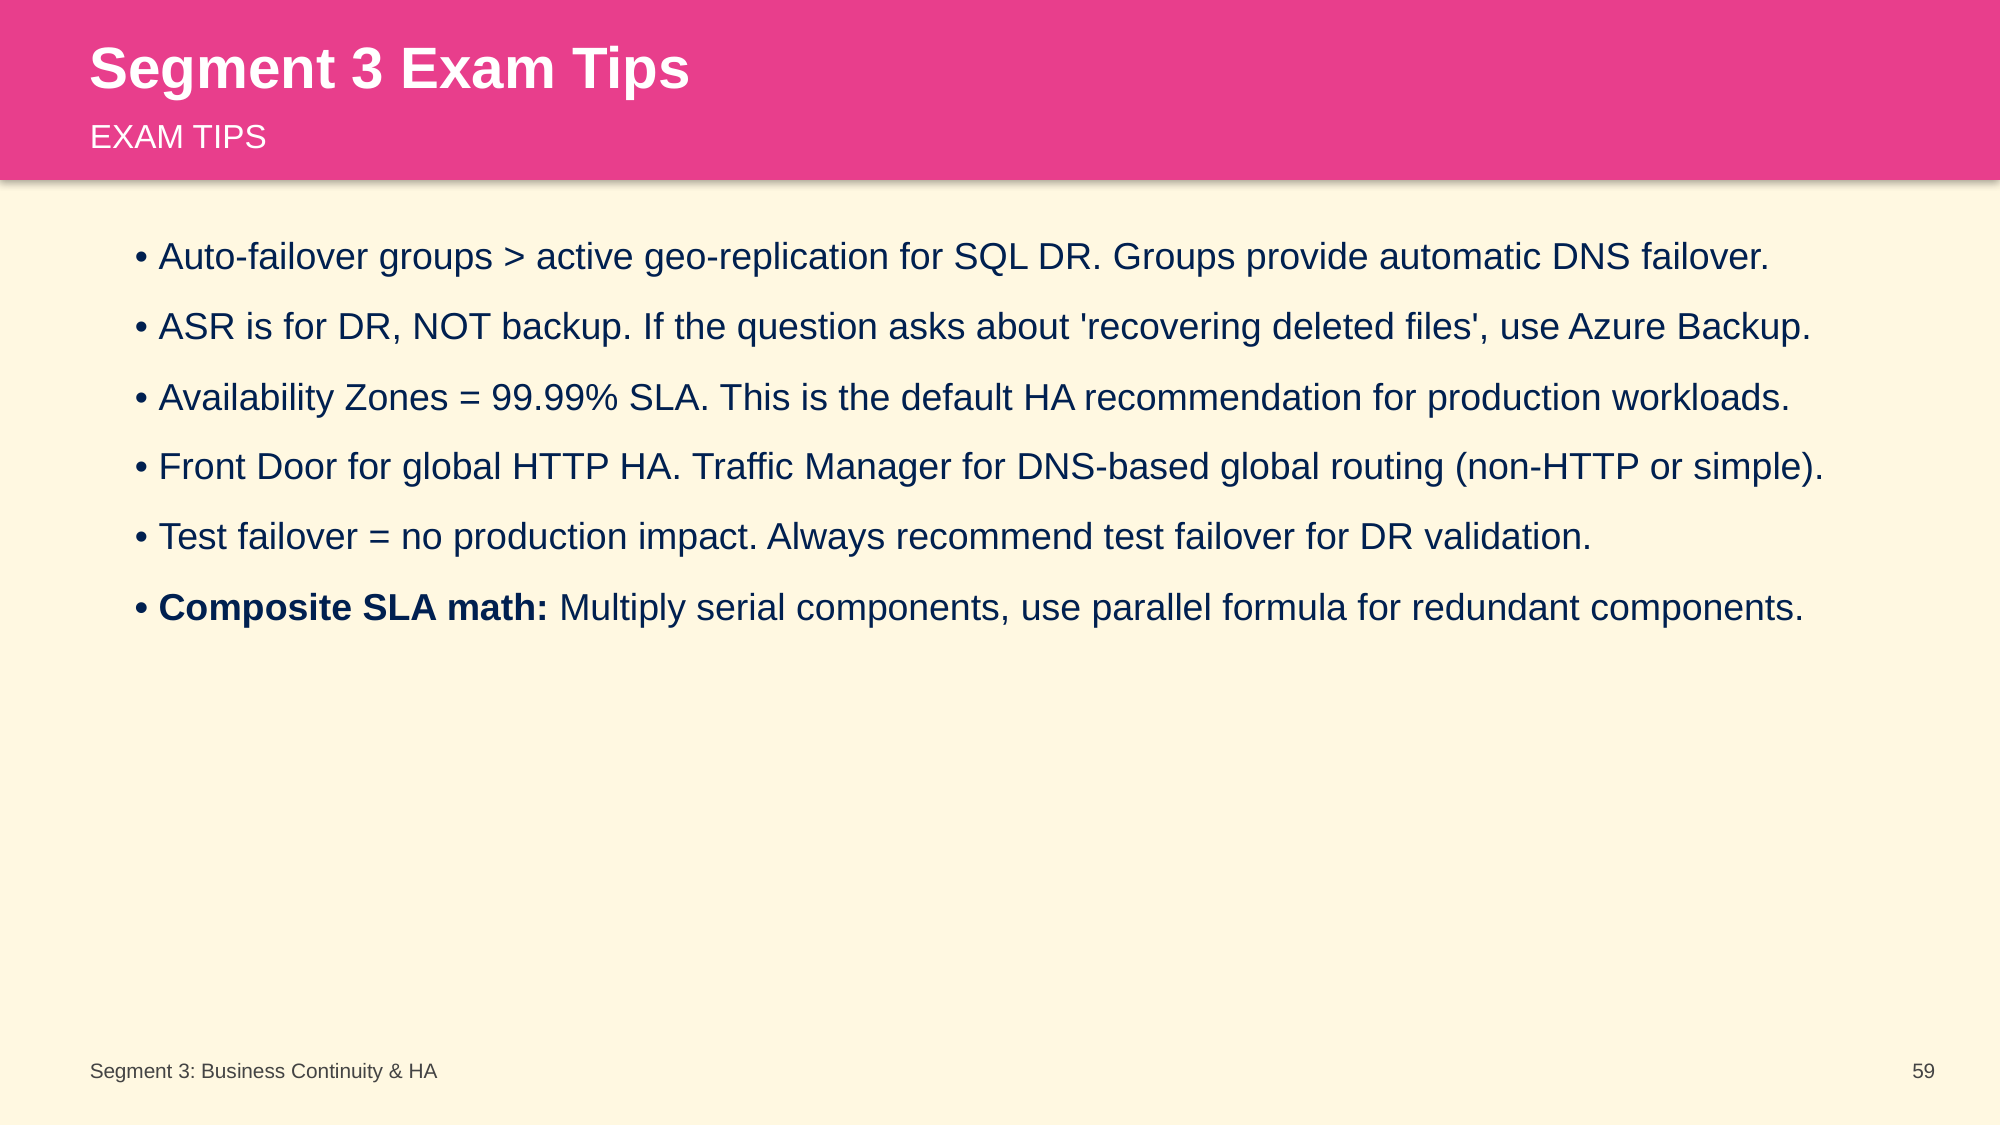

Segment 3 Exam Tips
EXAM TIPS
• Auto-failover groups > active geo-replication for SQL DR. Groups provide automatic DNS failover.
• ASR is for DR, NOT backup. If the question asks about 'recovering deleted files', use Azure Backup.
• Availability Zones = 99.99% SLA. This is the default HA recommendation for production workloads.
• Front Door for global HTTP HA. Traffic Manager for DNS-based global routing (non-HTTP or simple).
• Test failover = no production impact. Always recommend test failover for DR validation.
• Composite SLA math: Multiply serial components, use parallel formula for redundant components.
Segment 3: Business Continuity & HA
59